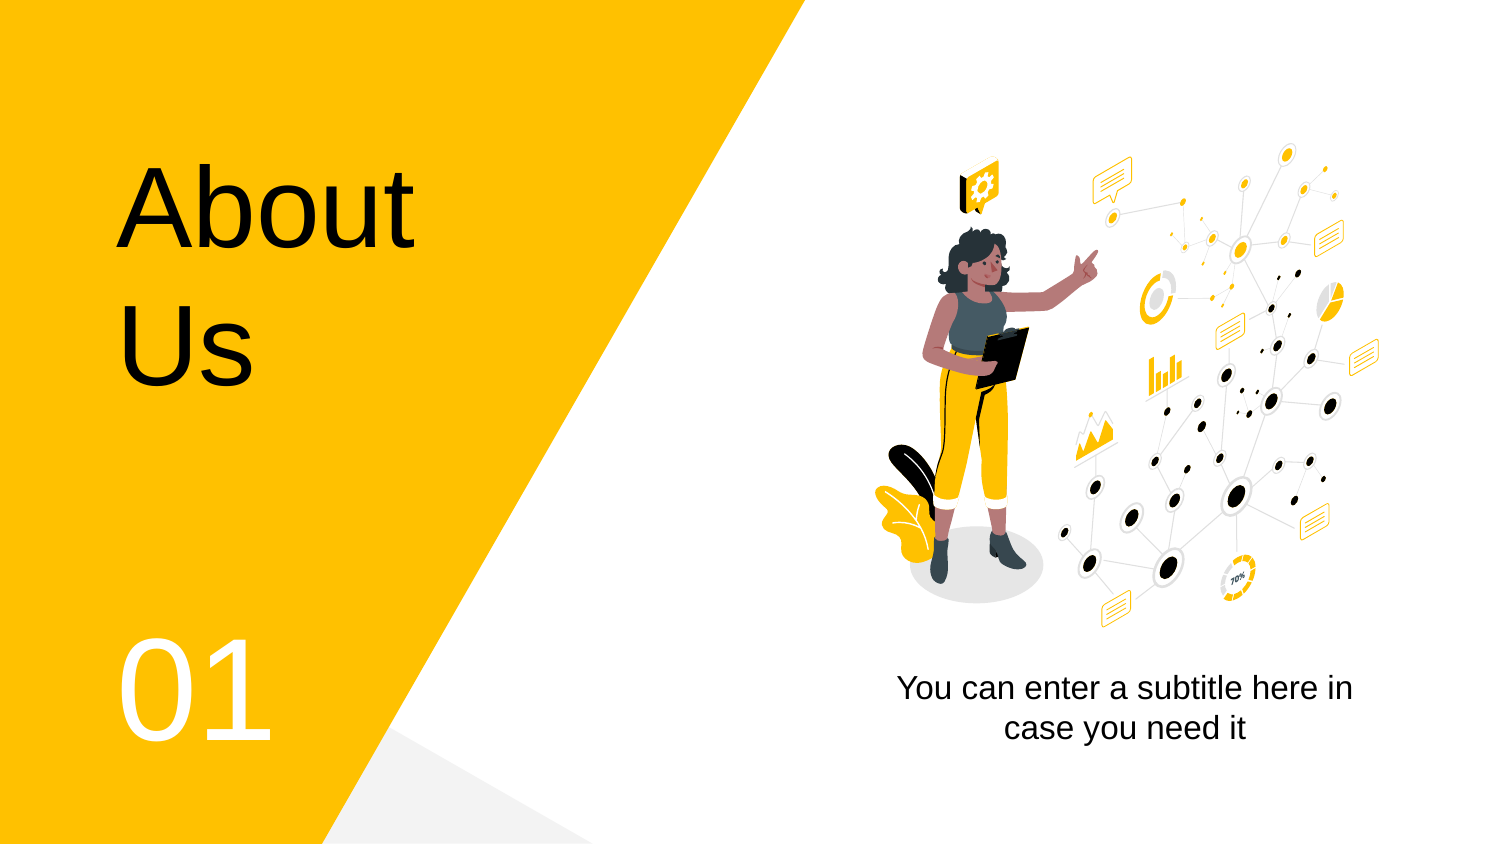

# About
Us

01
You can enter a subtitle here in case you need it